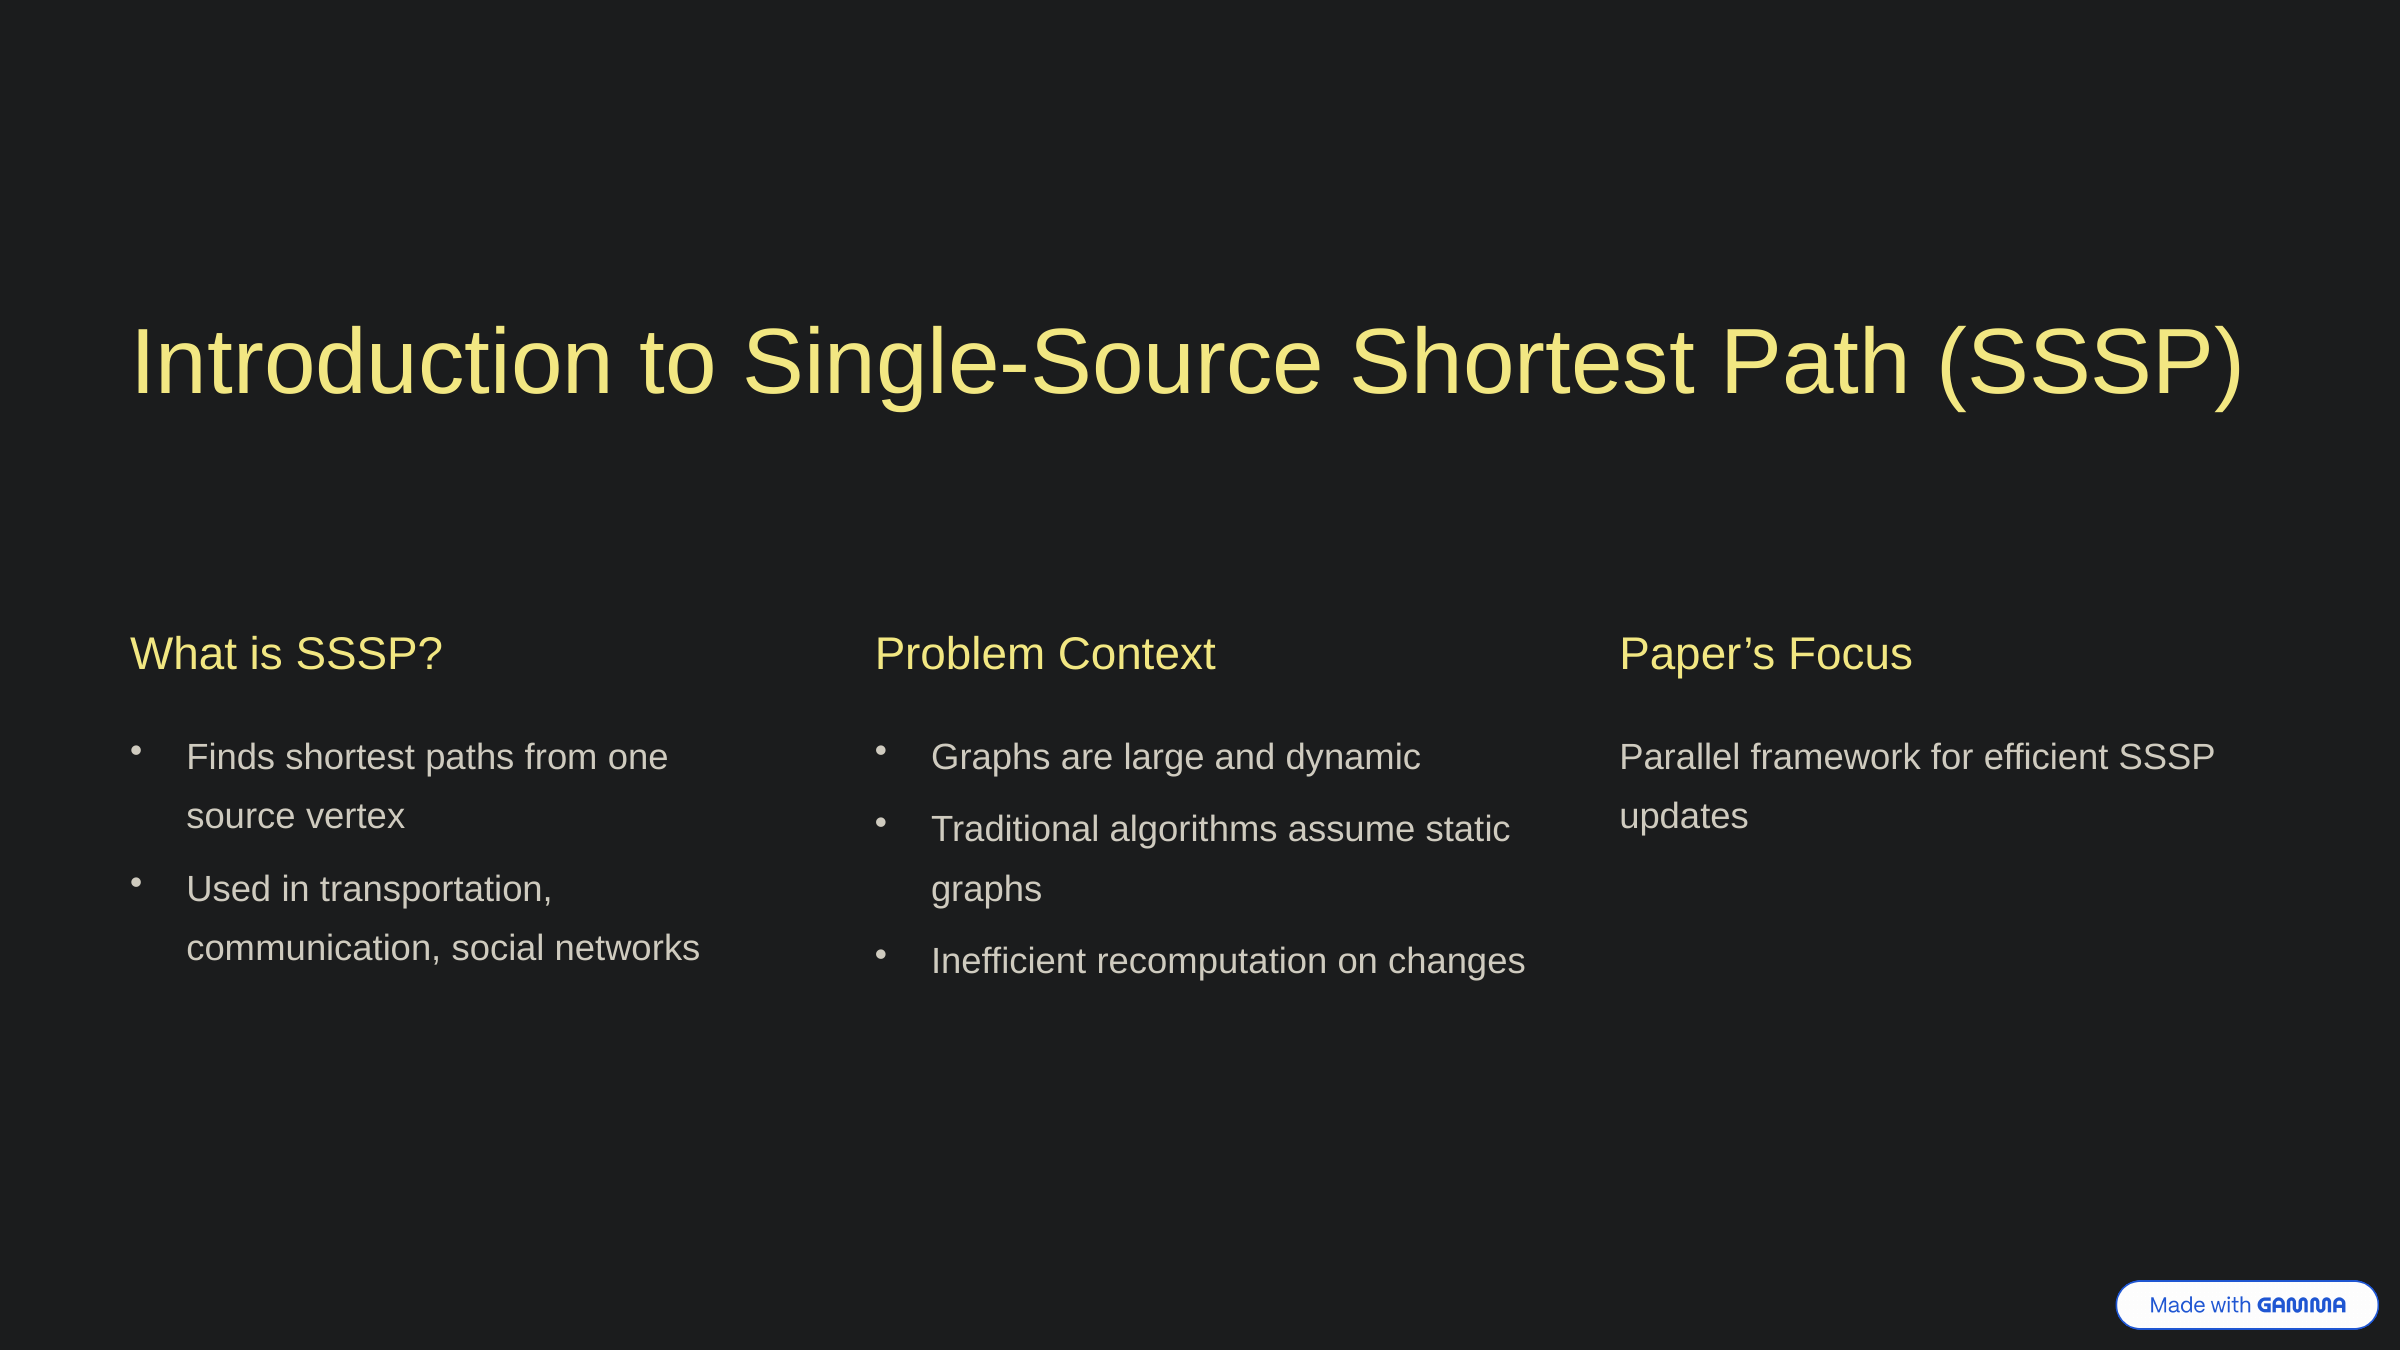

Introduction to Single-Source Shortest Path (SSSP)
What is SSSP?
Problem Context
Paper’s Focus
Finds shortest paths from one source vertex
Graphs are large and dynamic
Parallel framework for efficient SSSP updates
Traditional algorithms assume static graphs
Used in transportation, communication, social networks
Inefficient recomputation on changes